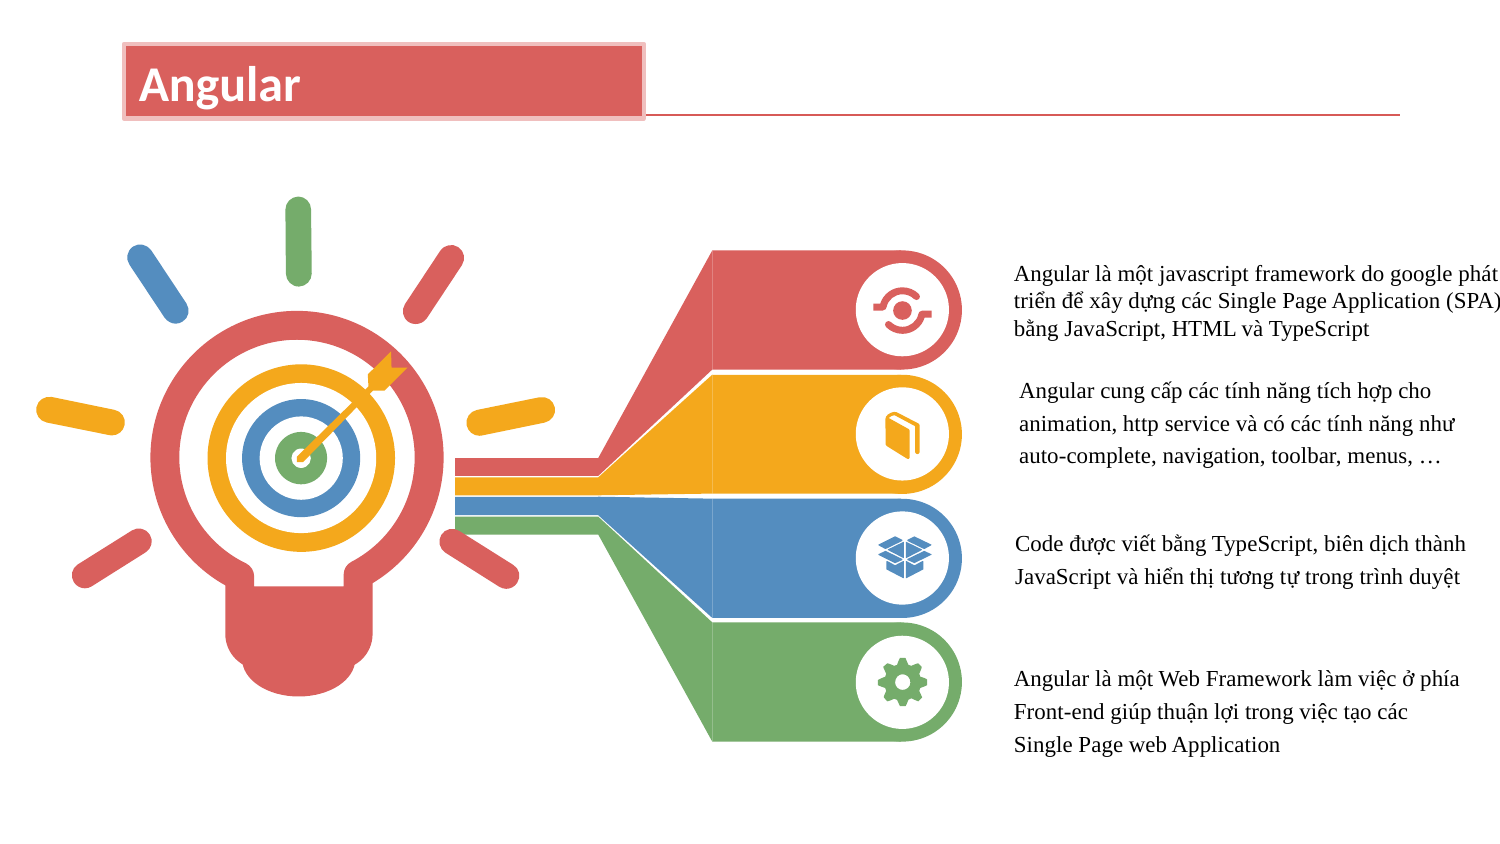

Angular

Angular là một javascript framework do google phát triển để xây dựng các Single Page Application (SPA) bằng JavaScript, HTML và TypeScript

Angular cung cấp các tính năng tích hợp cho animation, http service và có các tính năng như auto-complete, navigation, toolbar, menus, …

Code được viết bằng TypeScript, biên dịch thành JavaScript và hiển thị tương tự trong trình duyệt

Angular là một Web Framework làm việc ở phía Front-end giúp thuận lợi trong việc tạo các Single Page web Application